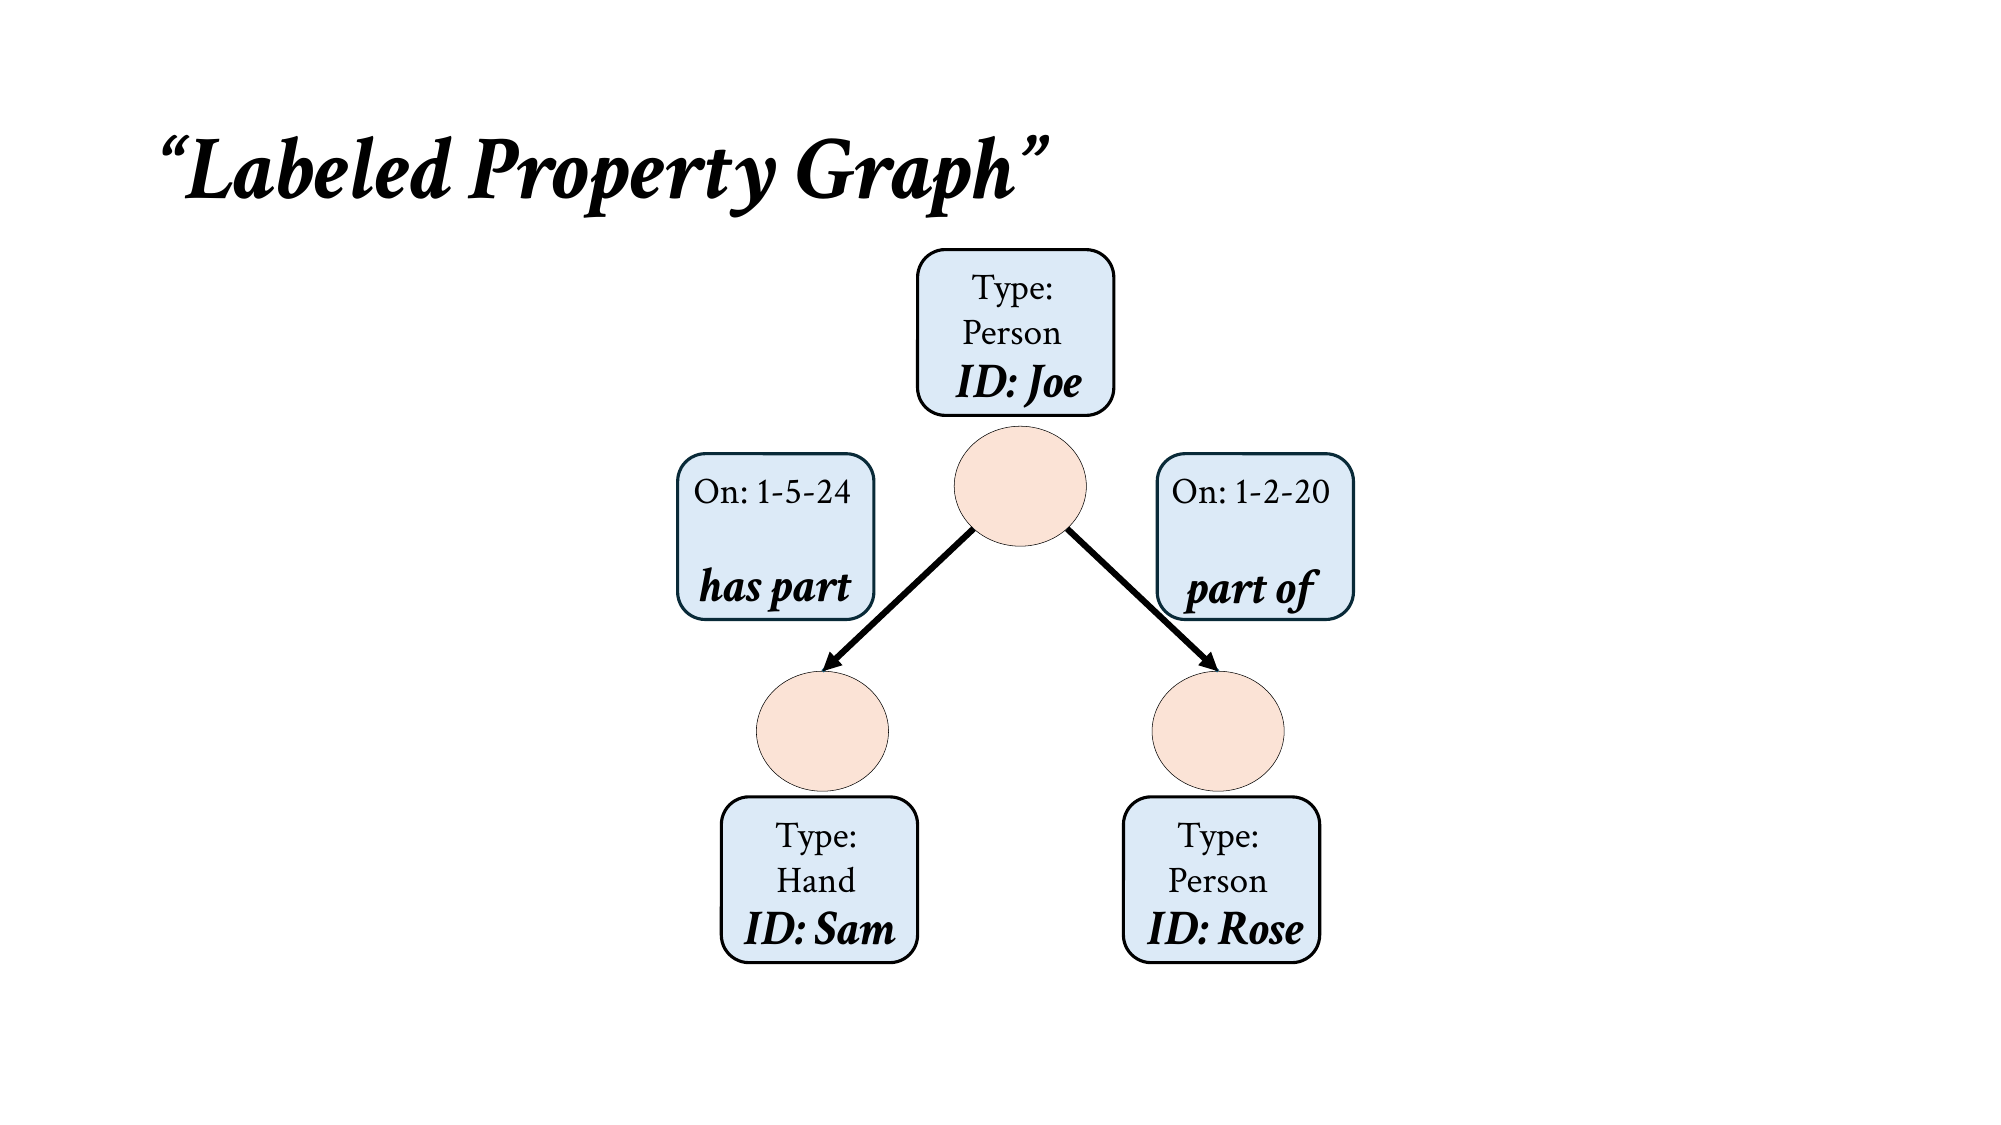

# “Labeled Property Graph”

Type: Person
ID: Joe

On: 1-5-24
On: 1-2-20
has part
part of

Type: Hand
Type: Person
ID: Sam
ID: Rose